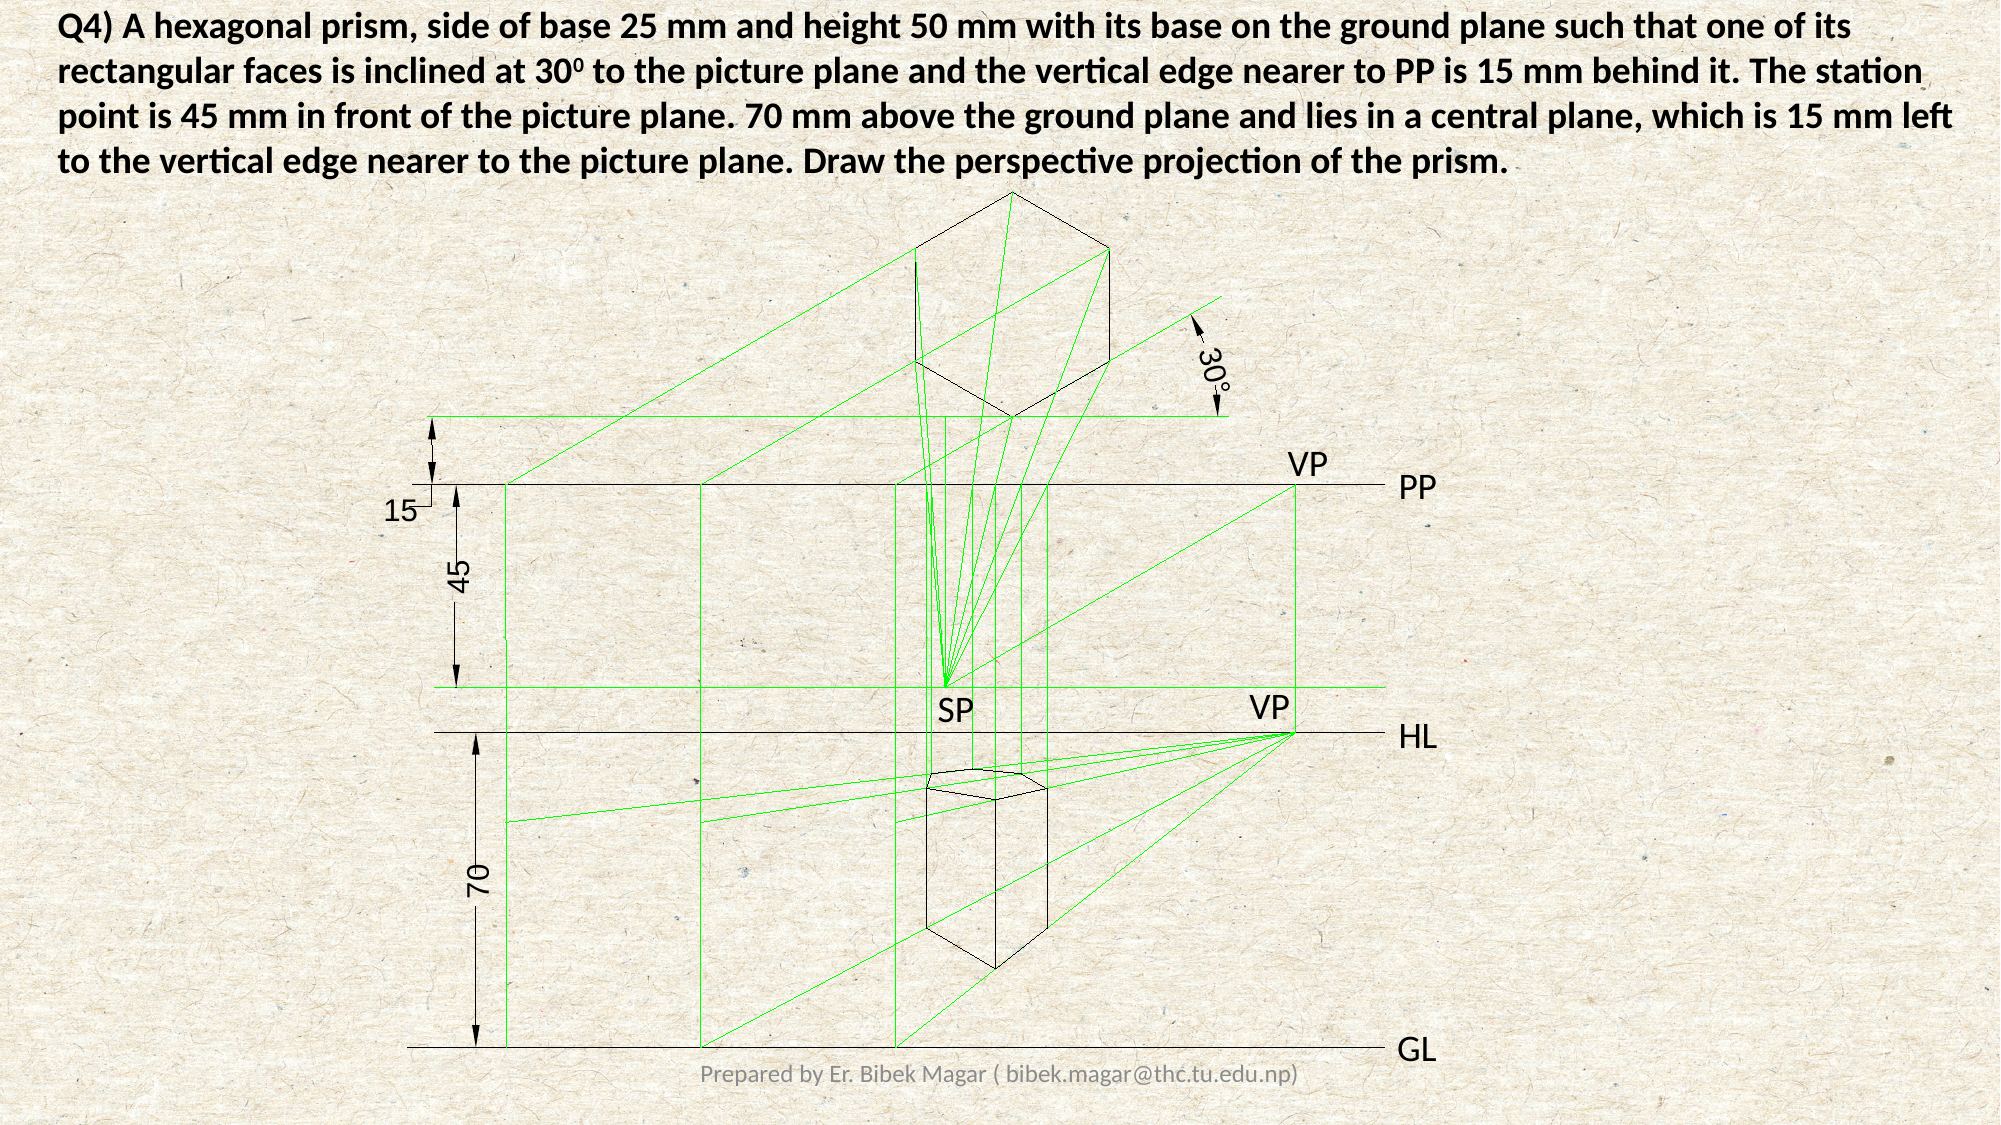

Q4) A hexagonal prism, side of base 25 mm and height 50 mm with its base on the ground plane such that one of its rectangular faces is inclined at 300 to the picture plane and the vertical edge nearer to PP is 15 mm behind it. The station point is 45 mm in front of the picture plane. 70 mm above the ground plane and lies in a central plane, which is 15 mm left to the vertical edge nearer to the picture plane. Draw the perspective projection of the prism.

30°

VP

PP

15

45

VP
SP

HL

70

GL

Prepared by Er. Bibek Magar ( bibek.magar@thc.tu.edu.np)